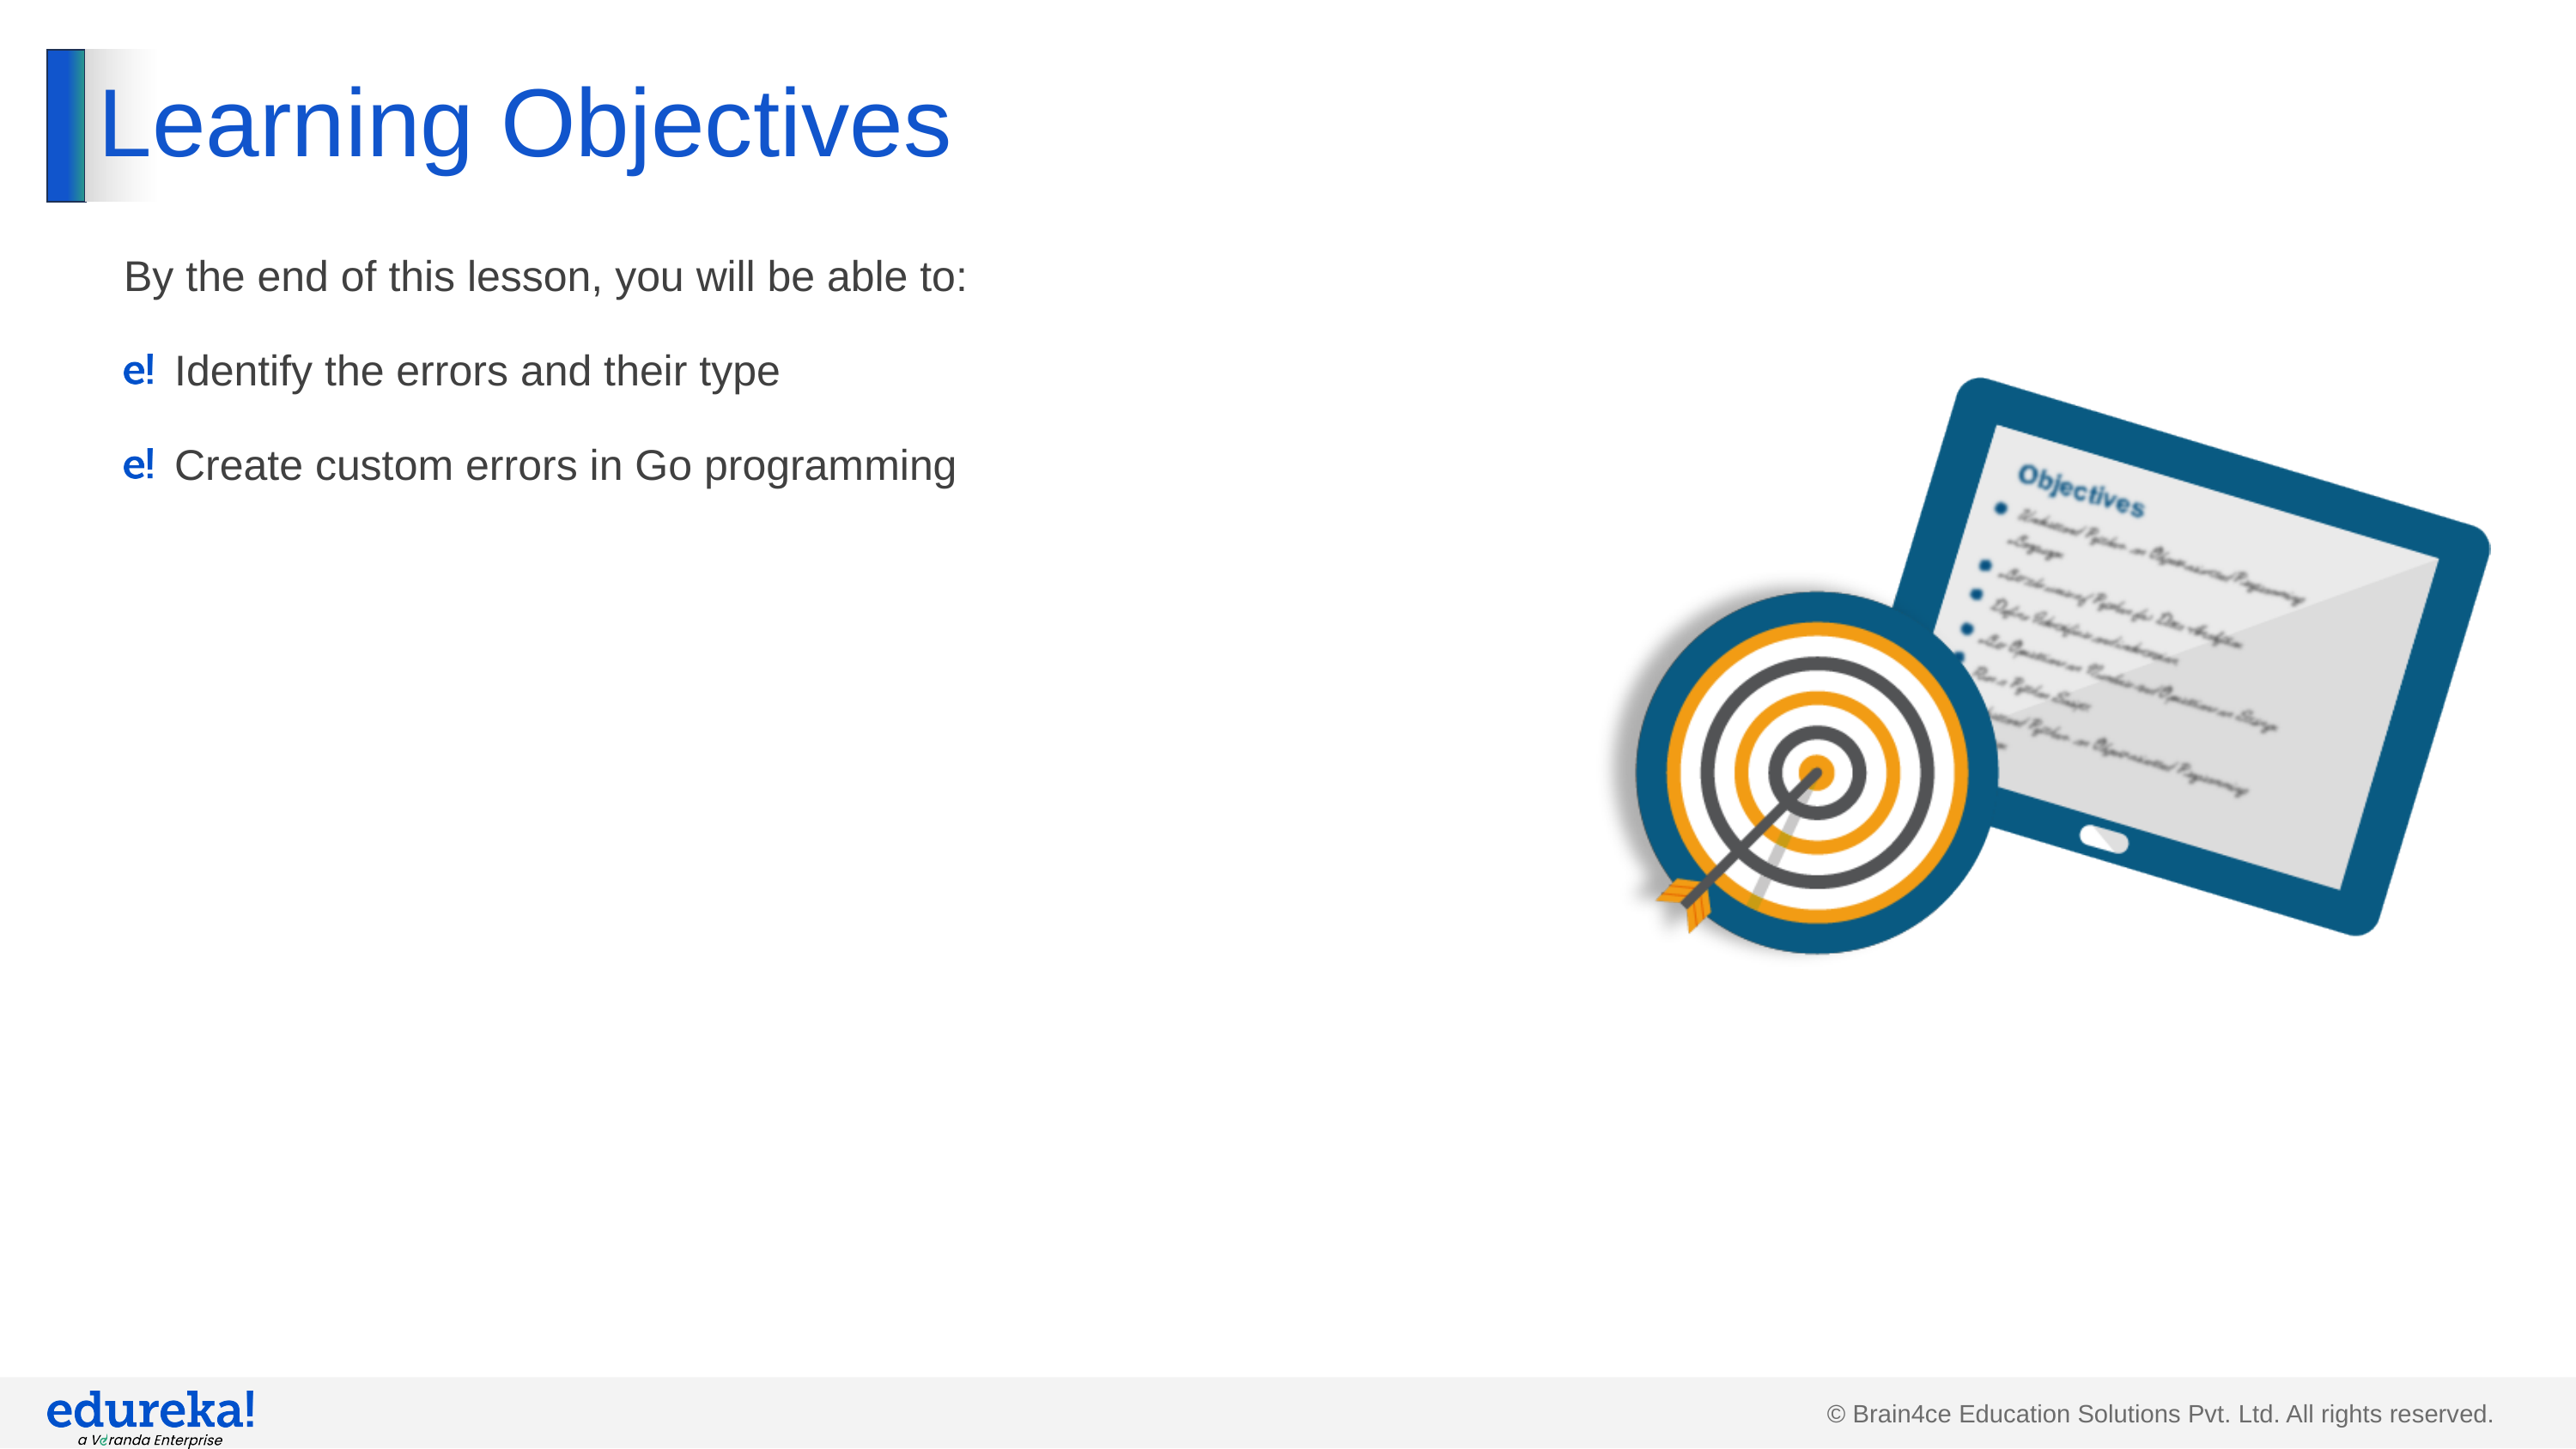

# Learning Objectives
By the end of this lesson, you will be able to:
Identify the errors and their type
Create custom errors in Go programming